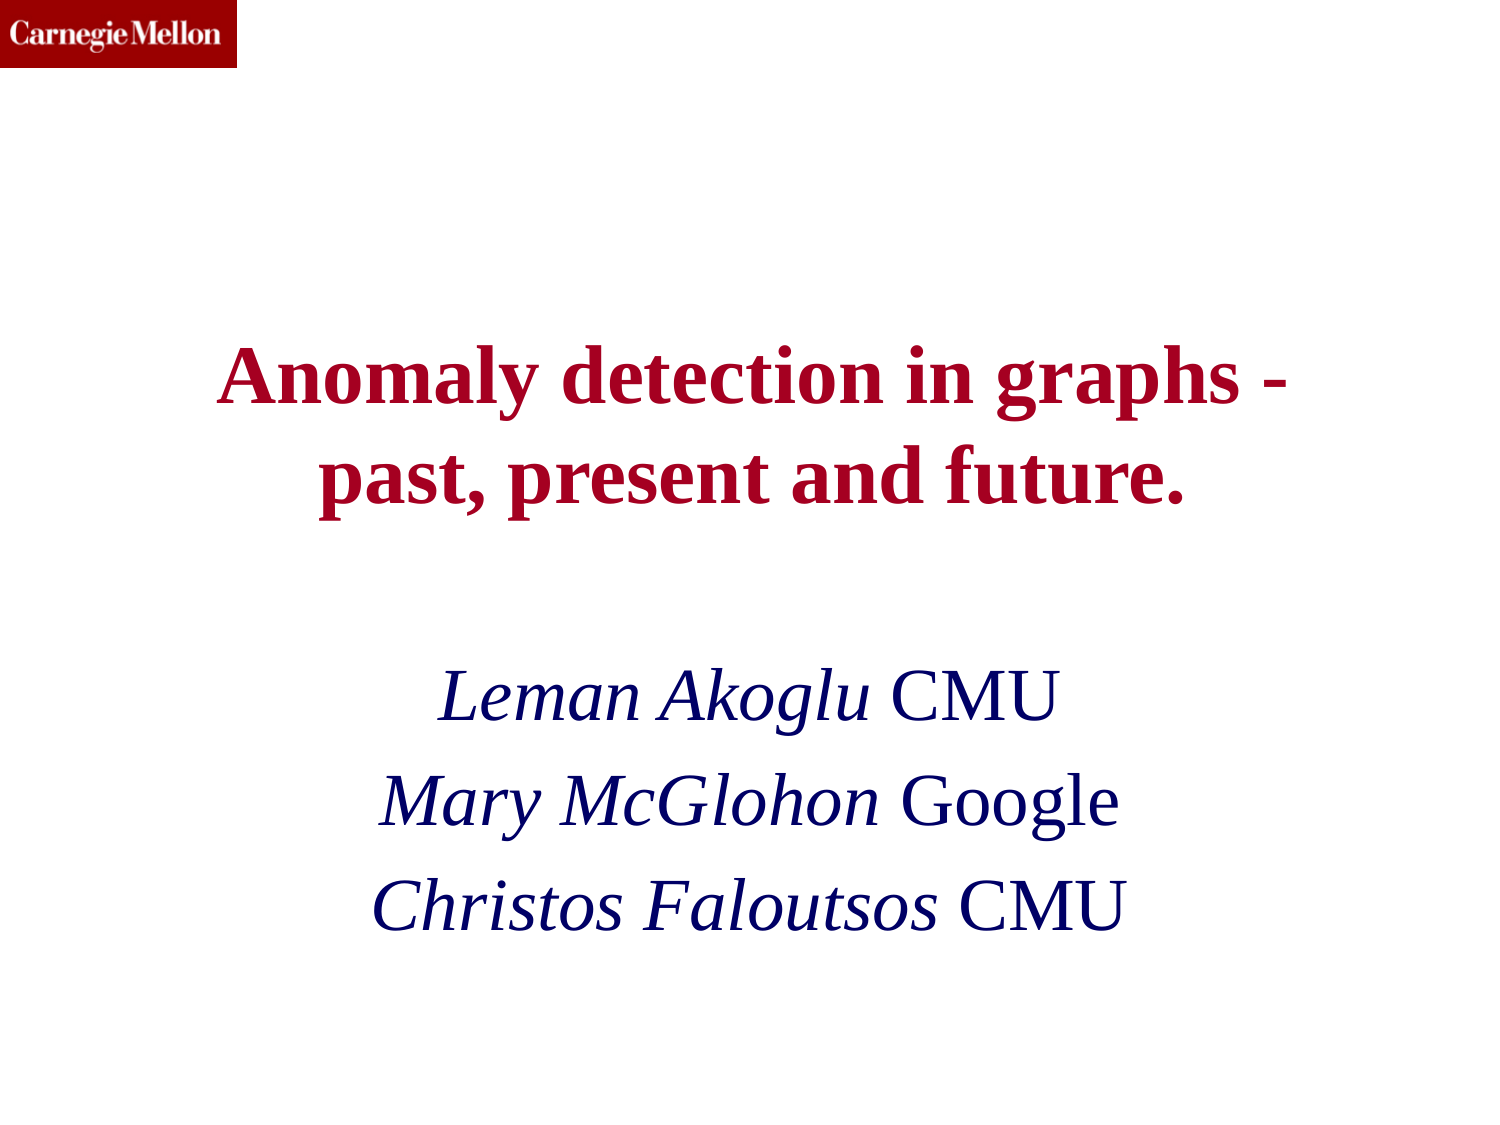

# Anomaly detection in graphs - past, present and future.
Leman Akoglu CMU
Mary McGlohon Google
Christos Faloutsos CMU